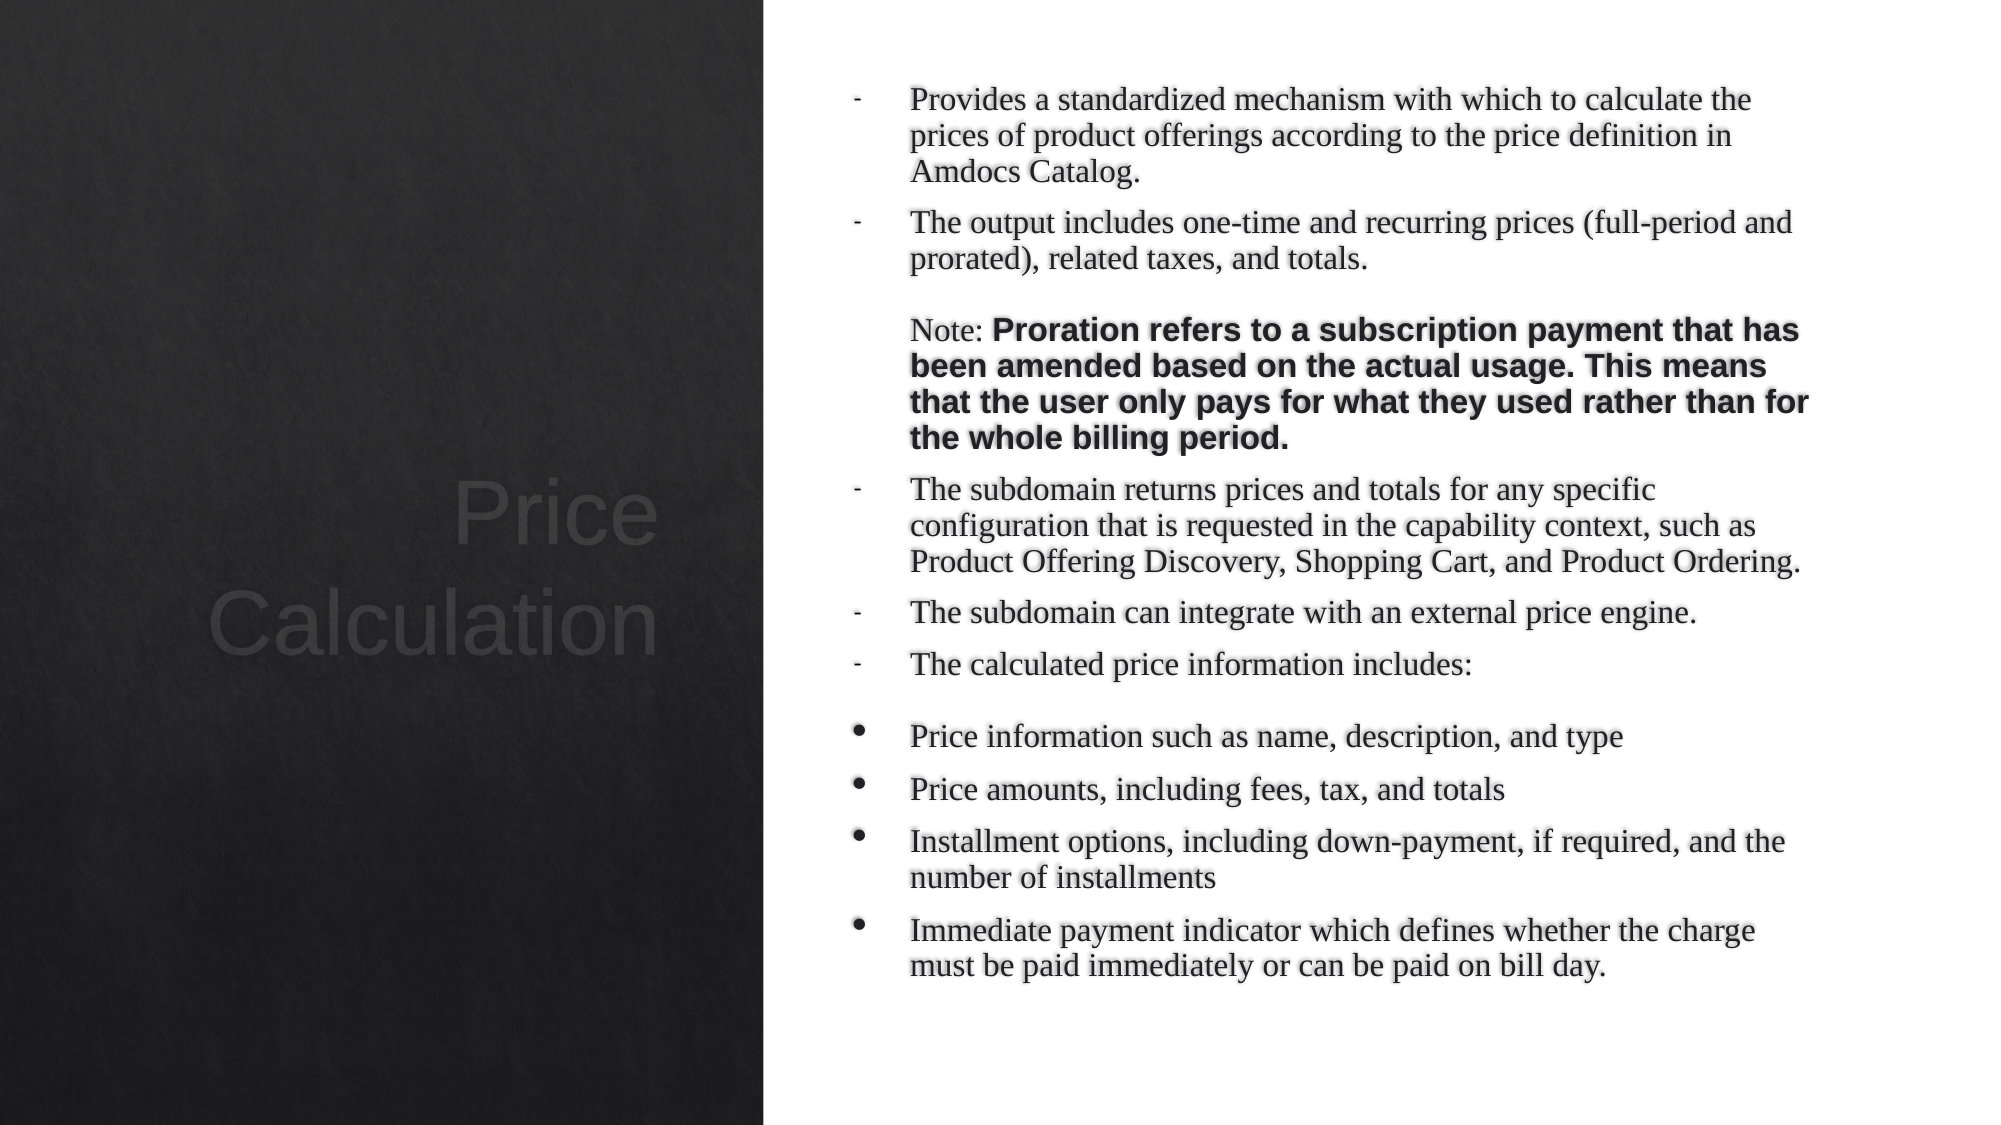

Provides a standardized mechanism with which to calculate the prices of product offerings according to the price definition in Amdocs Catalog.
The output includes one-time and recurring prices (full-period and prorated), related taxes, and totals.
Note: Proration refers to a subscription payment that has been amended based on the actual usage. This means that the user only pays for what they used rather than for the whole billing period.
The subdomain returns prices and totals for any specific configuration that is requested in the capability context, such as Product Offering Discovery, Shopping Cart, and Product Ordering.
The subdomain can integrate with an external price engine.
The calculated price information includes:
Price information such as name, description, and type
Price amounts, including fees, tax, and totals
Installment options, including down-payment, if required, and the number of installments
Immediate payment indicator which defines whether the charge must be paid immediately or can be paid on bill day.

# Price Calculation